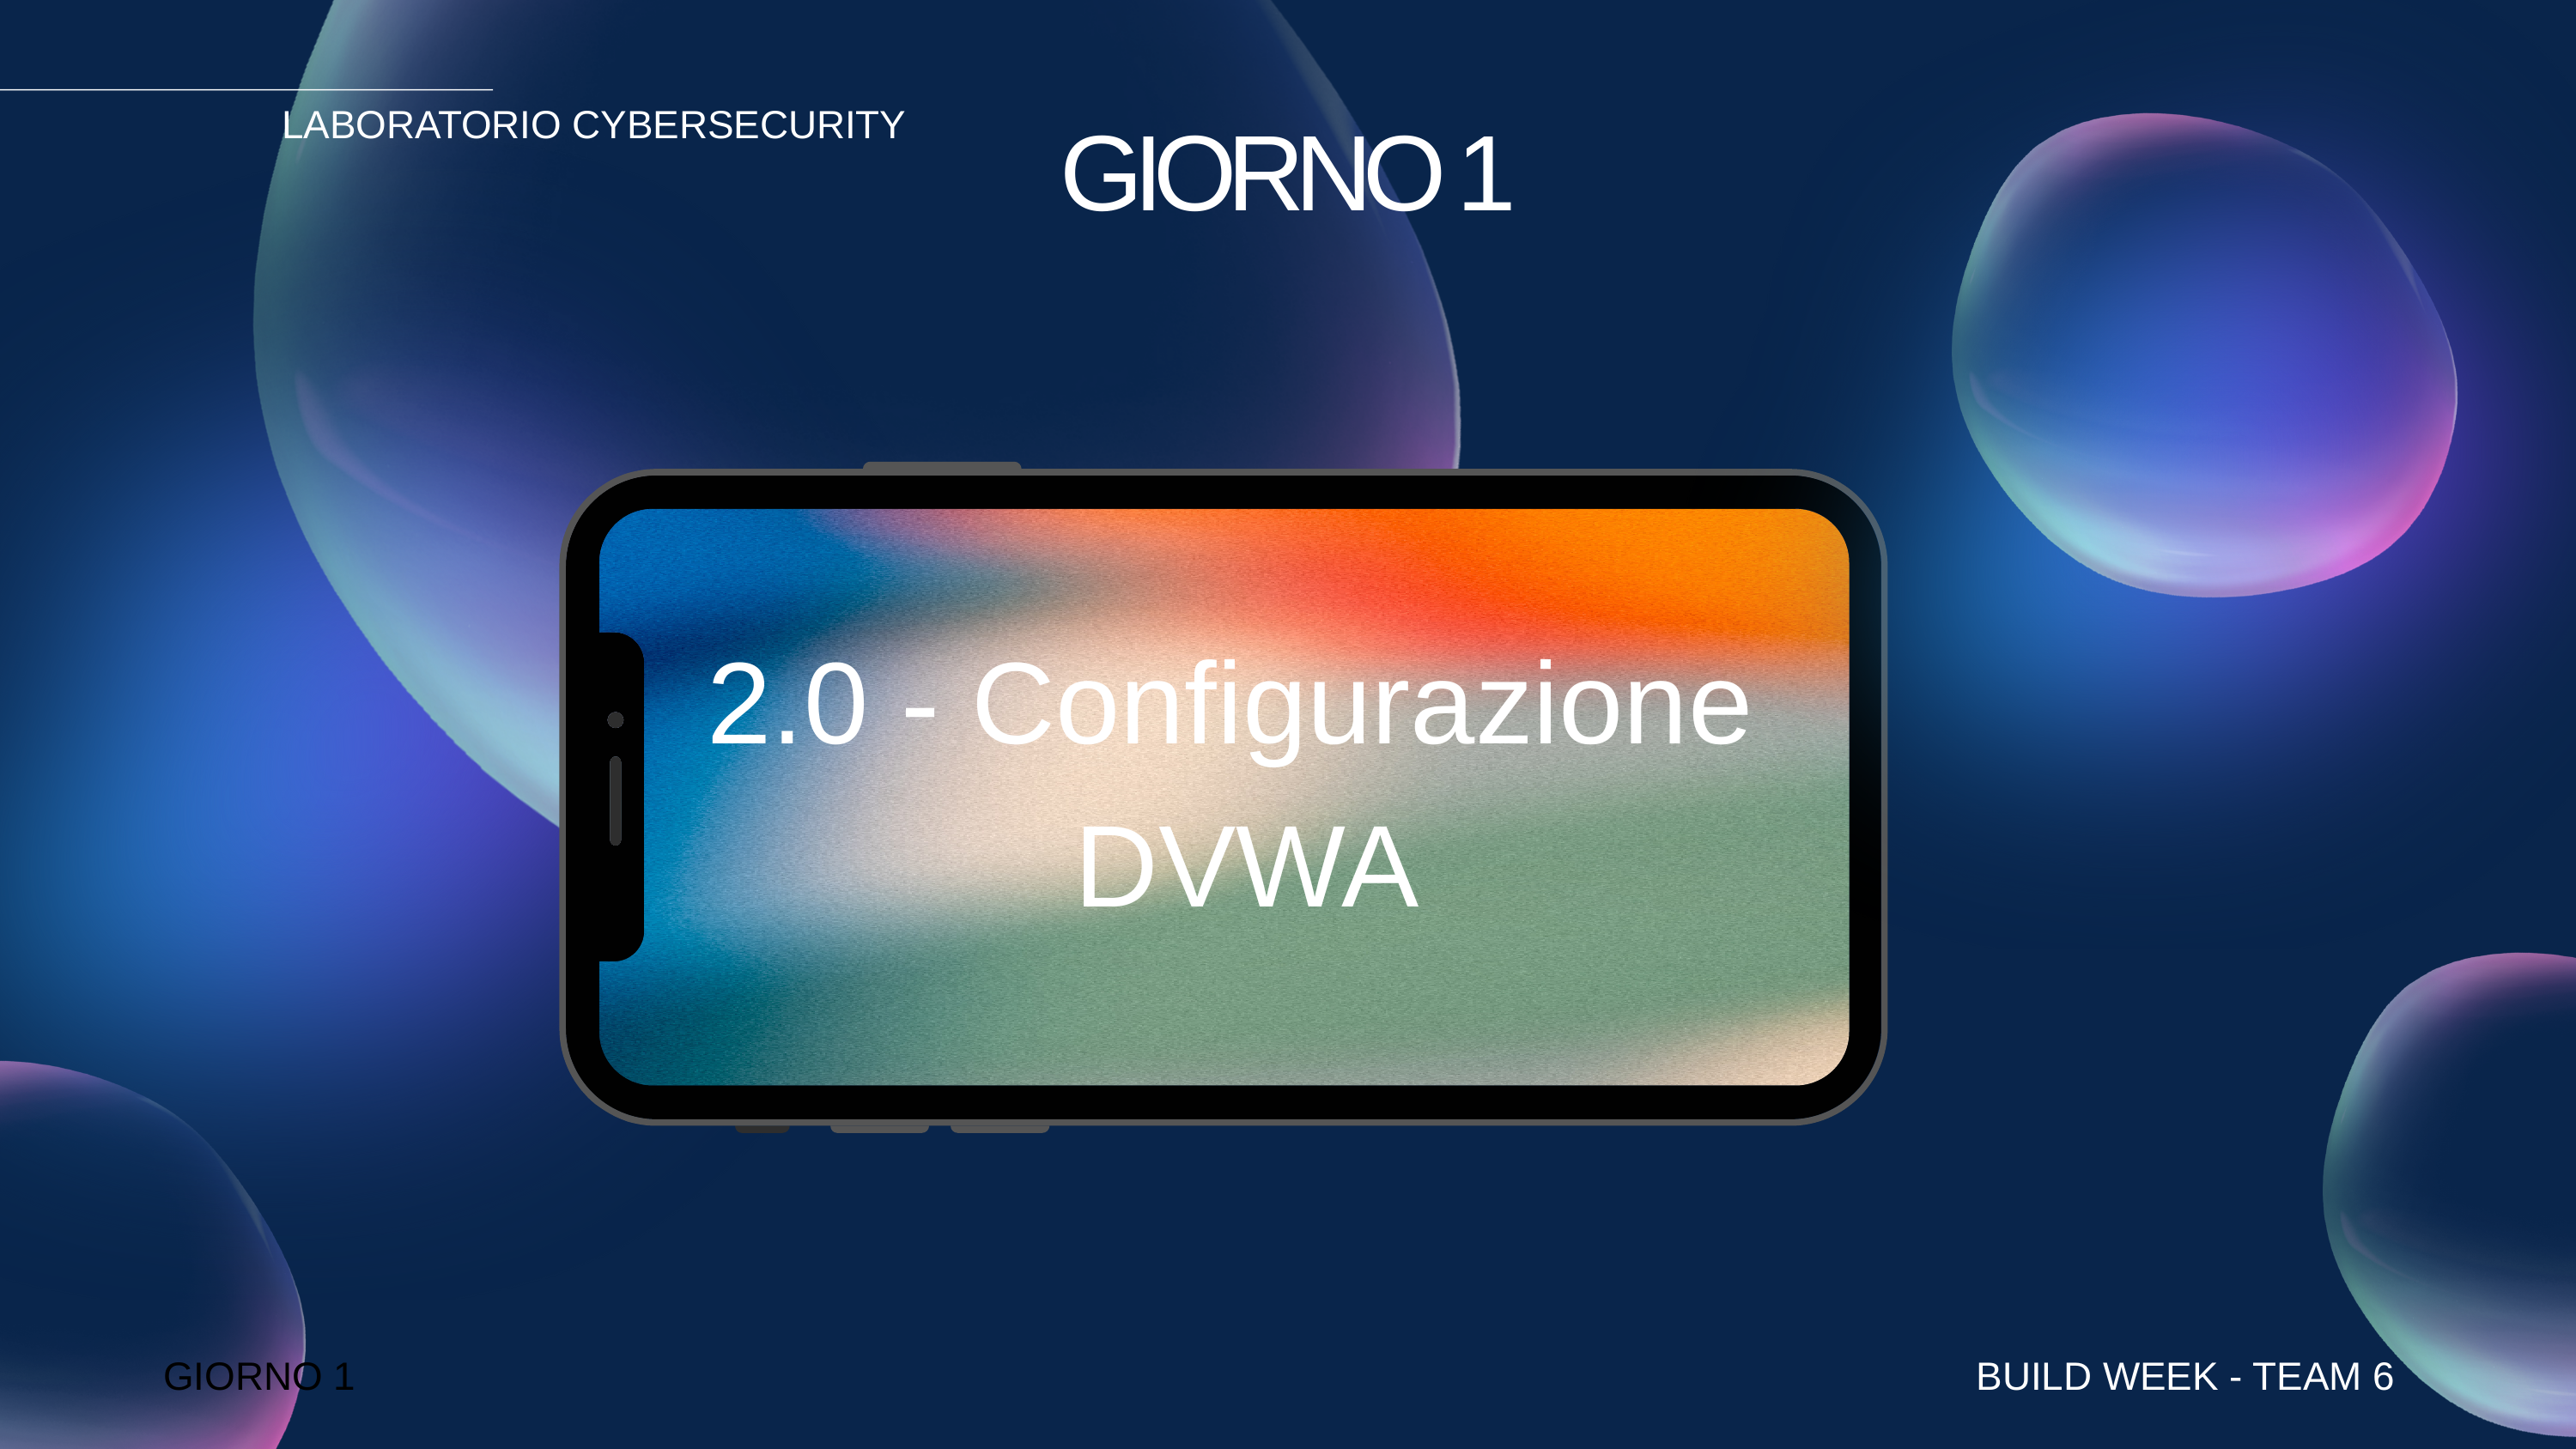

GIORNO 1

LABORATORIO CYBERSECURITY

2.0 - Configurazione
DVWA

GIORNO 1
BUILD WEEK - TEAM 6